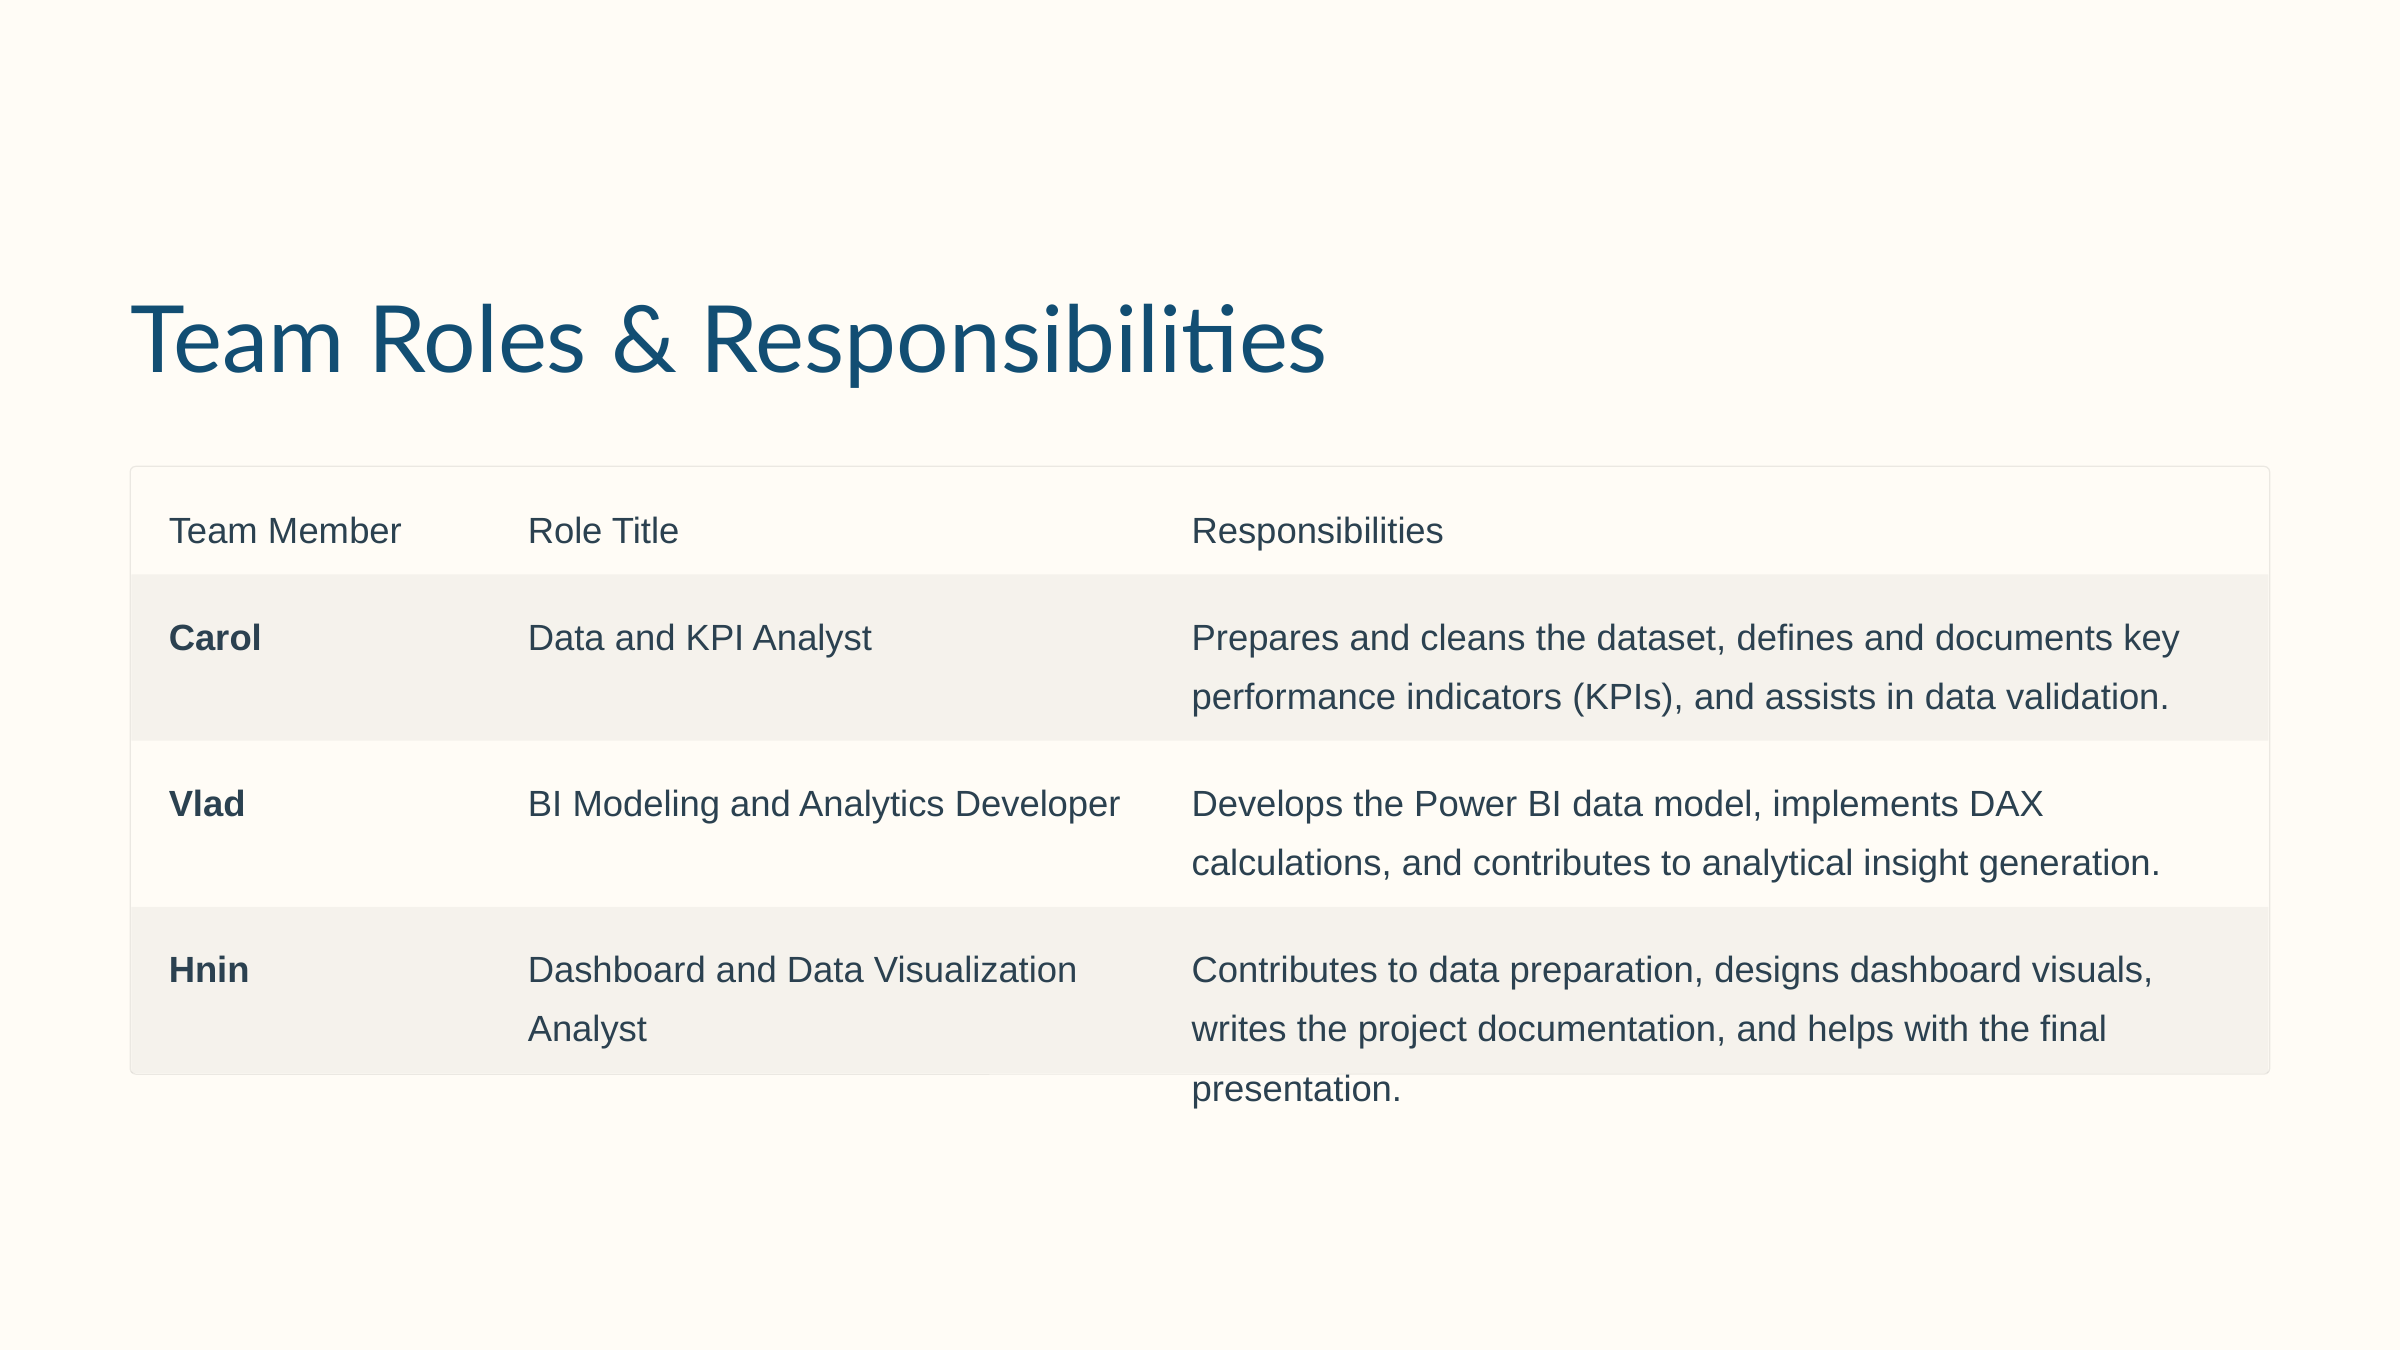

Team Roles & Responsibilities

Team Member
Role Title
Responsibilities

Carol
Data and KPI Analyst
Prepares and cleans the dataset, defines and documents key performance indicators (KPIs), and assists in data validation.

Vlad
BI Modeling and Analytics Developer
Develops the Power BI data model, implements DAX calculations, and contributes to analytical insight generation.

Hnin
Dashboard and Data Visualization Analyst
Contributes to data preparation, designs dashboard visuals, writes the project documentation, and helps with the final presentation.